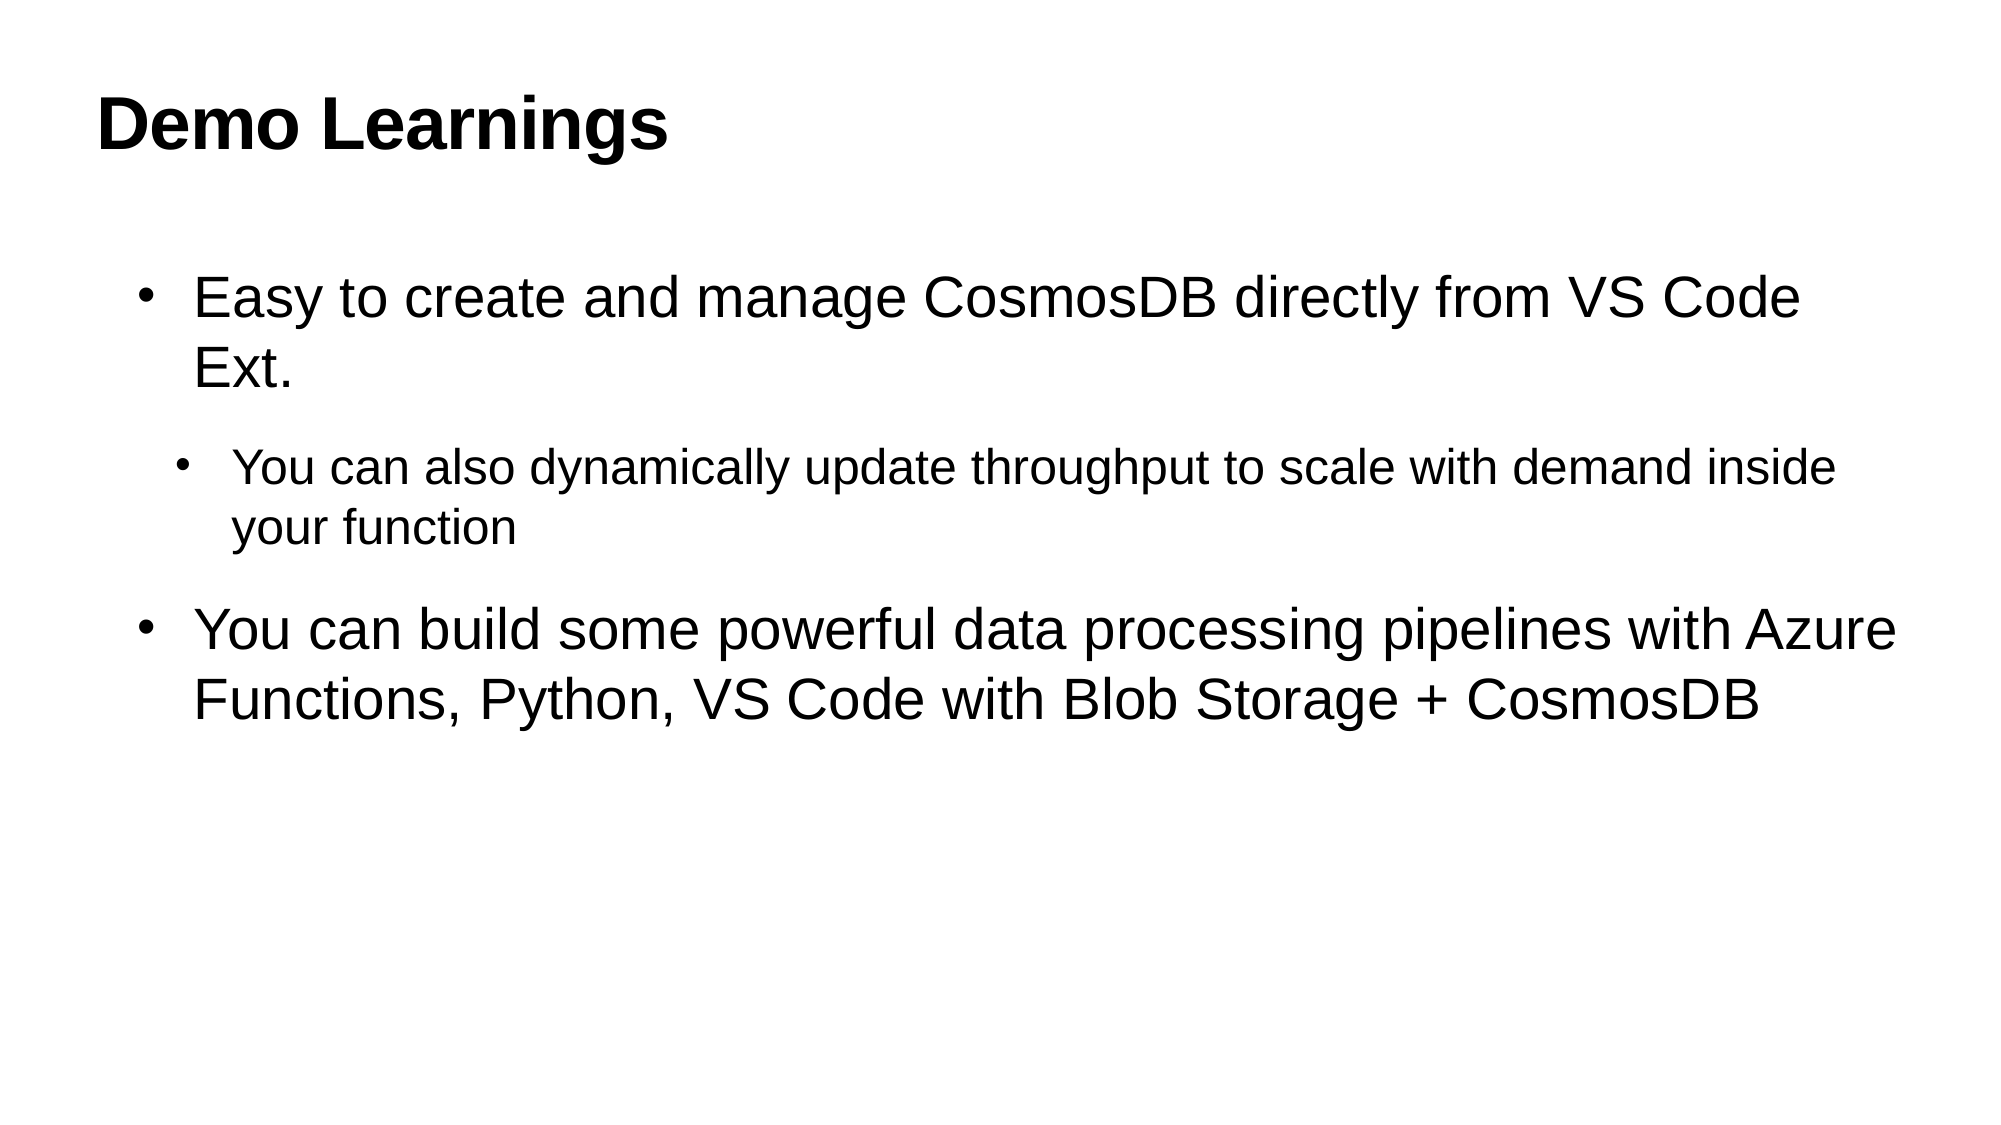

# Demo Learnings
Easy to create and manage CosmosDB directly from VS Code Ext.
You can also dynamically update throughput to scale with demand inside your function
You can build some powerful data processing pipelines with Azure Functions, Python, VS Code with Blob Storage + CosmosDB

https://azure.github.io/azure-sdk/python_introduction.html

Idiomatic
Consistent
Approachable
Diagnosable
Dependable.